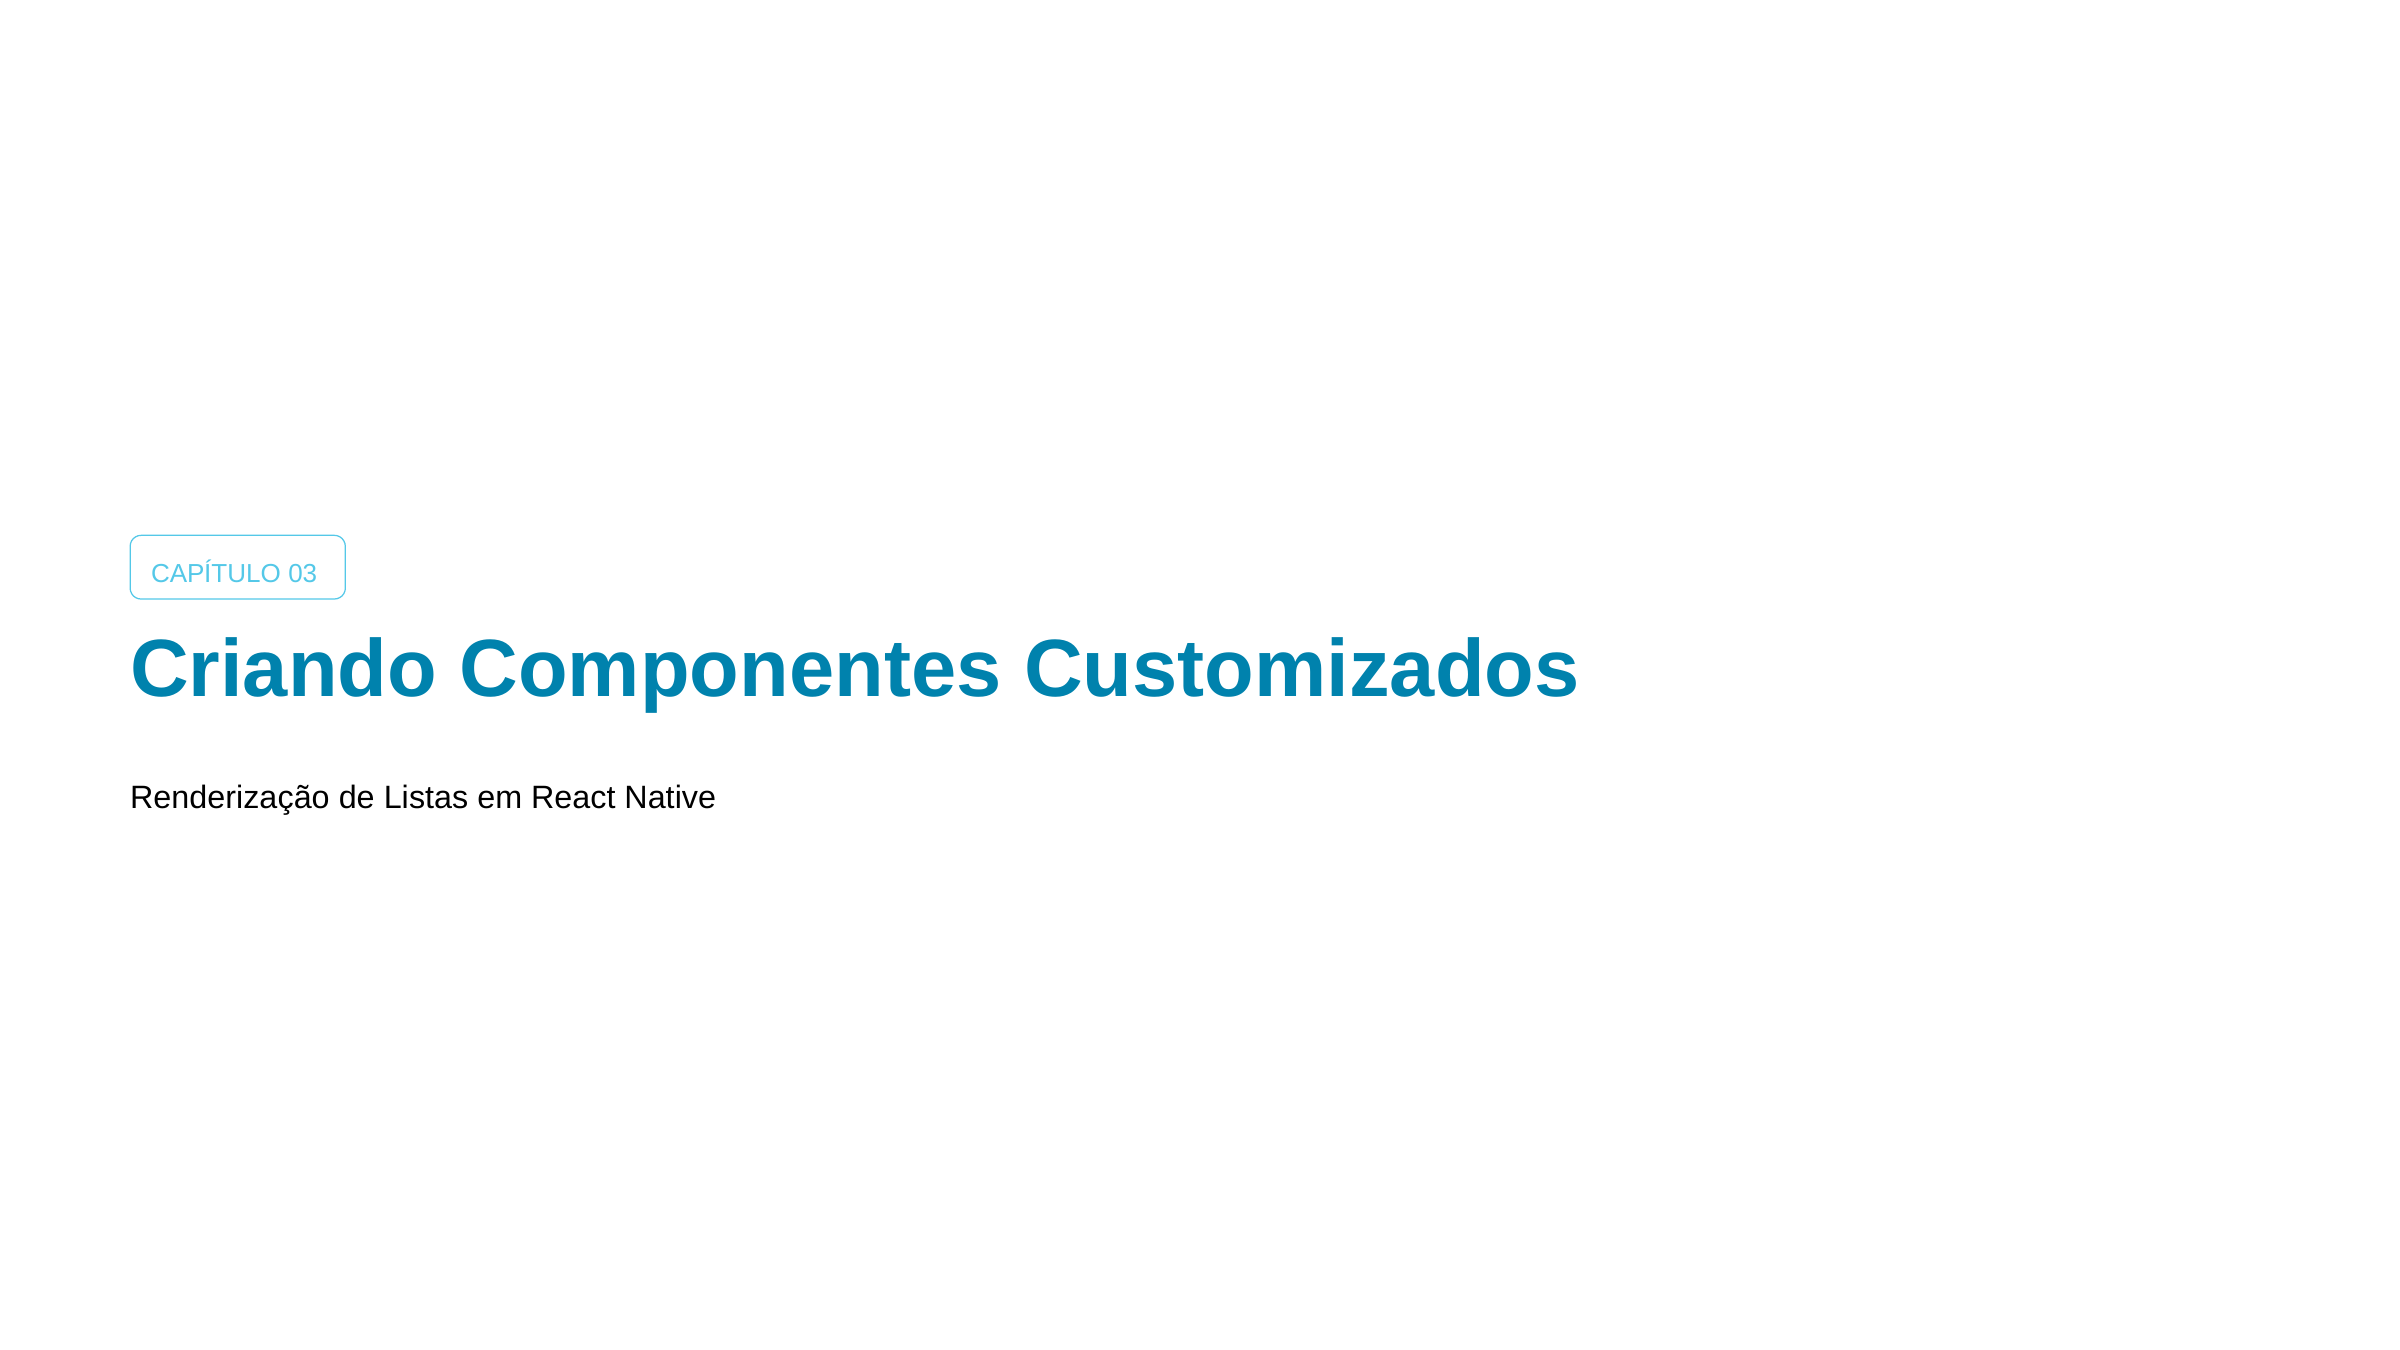

CAPÍTULO 03
Criando Componentes Customizados
Renderização de Listas em React Native